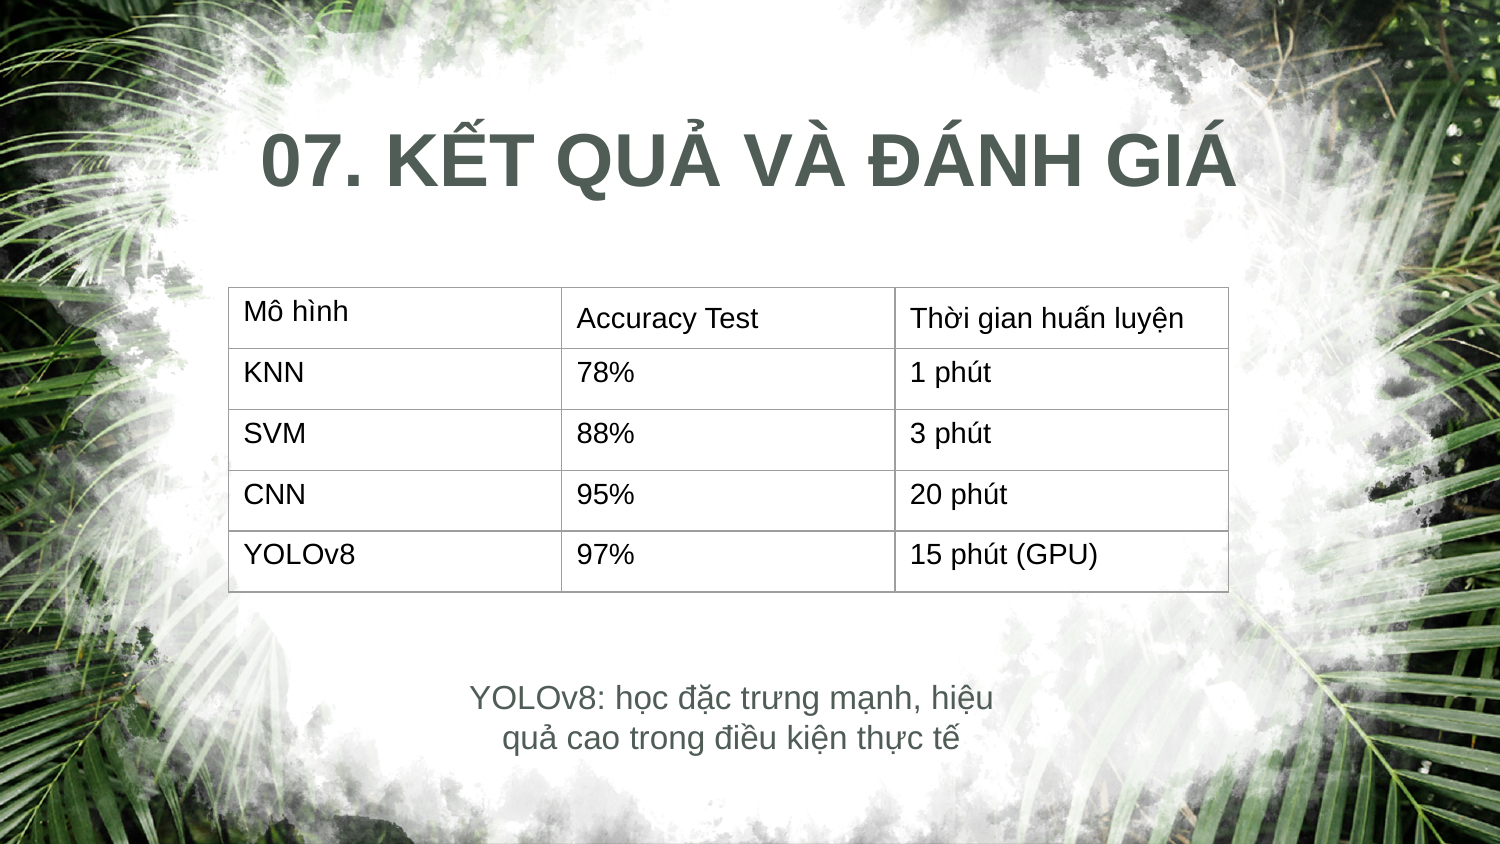

# 07. KẾT QUẢ VÀ ĐÁNH GIÁ
| Mô hình | Accuracy Test | Thời gian huấn luyện |
| --- | --- | --- |
| KNN | 78% | 1 phút |
| SVM | 88% | 3 phút |
| CNN | 95% | 20 phút |
| YOLOv8 | 97% | 15 phút (GPU) |
YOLOv8: học đặc trưng mạnh, hiệu quả cao trong điều kiện thực tế